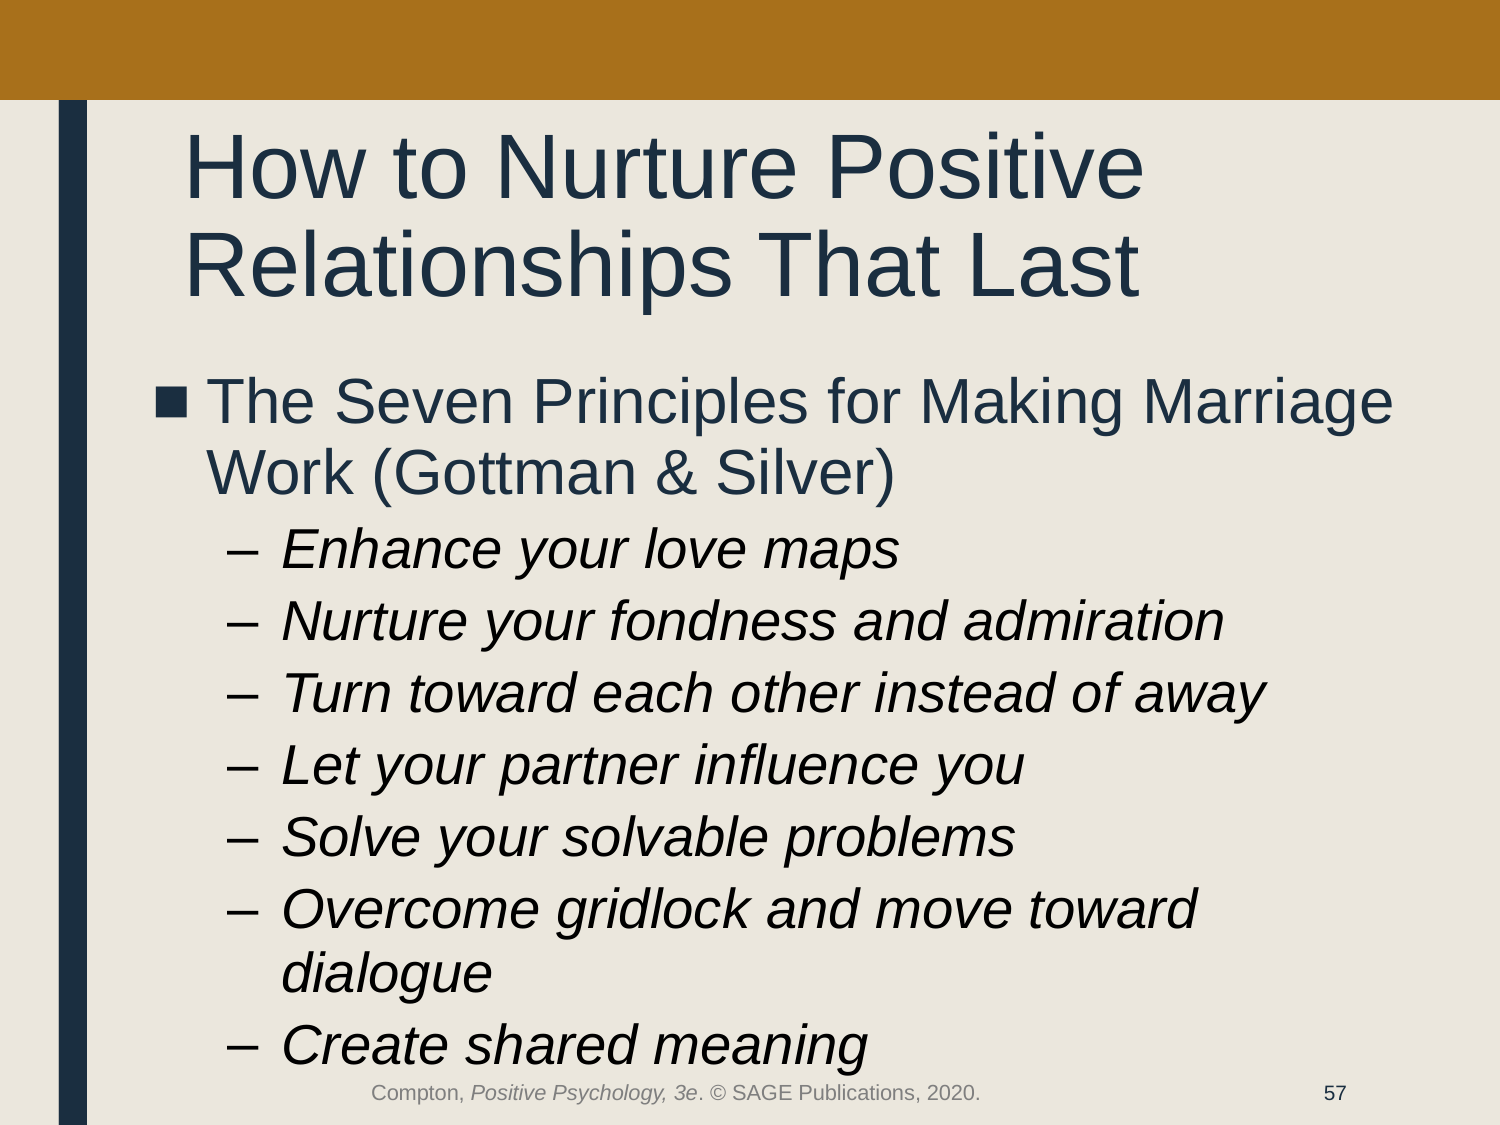

# How to Nurture Positive Relationships That Last
The Seven Principles for Making Marriage Work (Gottman & Silver)
Enhance your love maps
Nurture your fondness and admiration
Turn toward each other instead of away
Let your partner influence you
Solve your solvable problems
Overcome gridlock and move toward dialogue
Create shared meaning

Compton, Positive Psychology, 3e. © SAGE Publications, 2020.
57